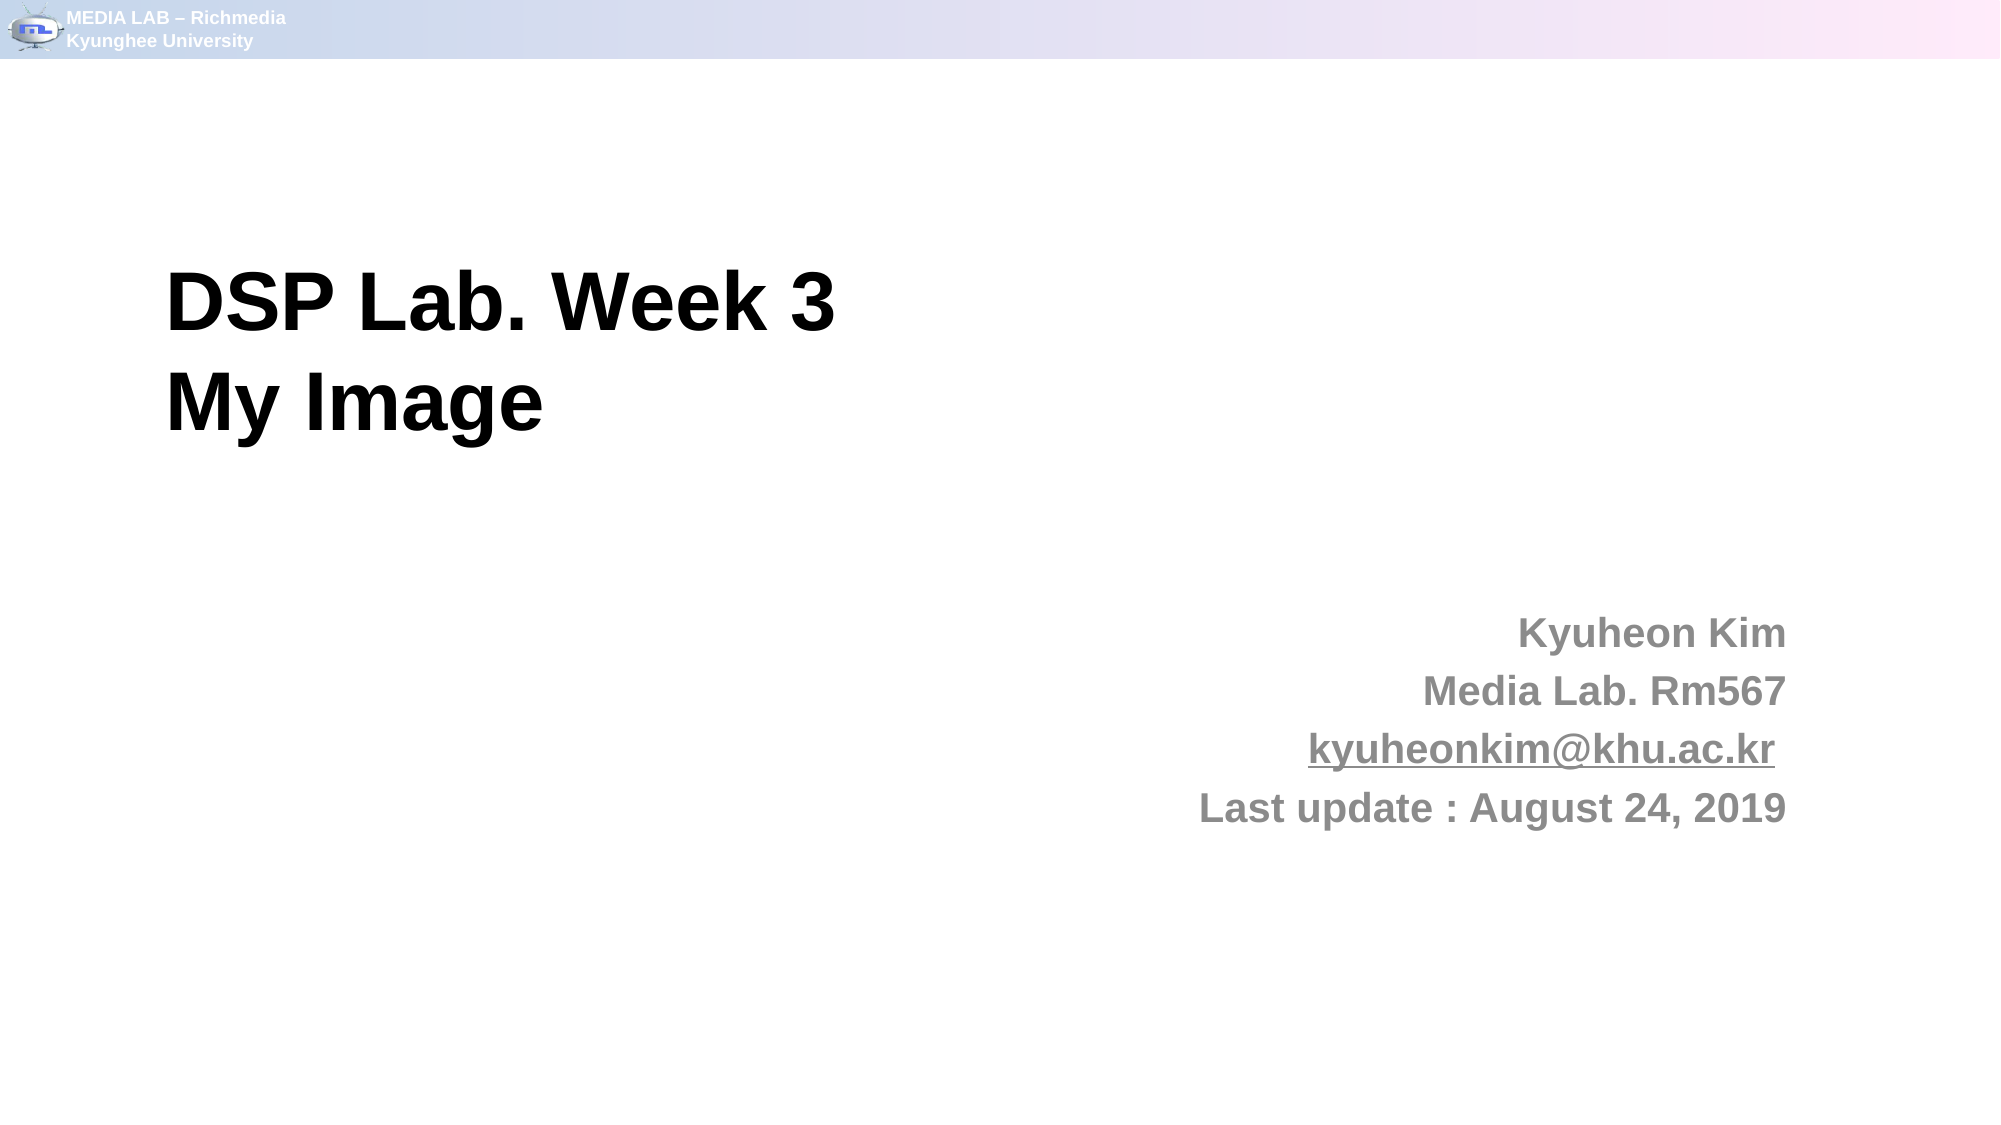

# DSP Lab. Week 3 My Image
Kyuheon Kim
Media Lab. Rm567
kyuheonkim@khu.ac.kr
Last update : August 24, 2019